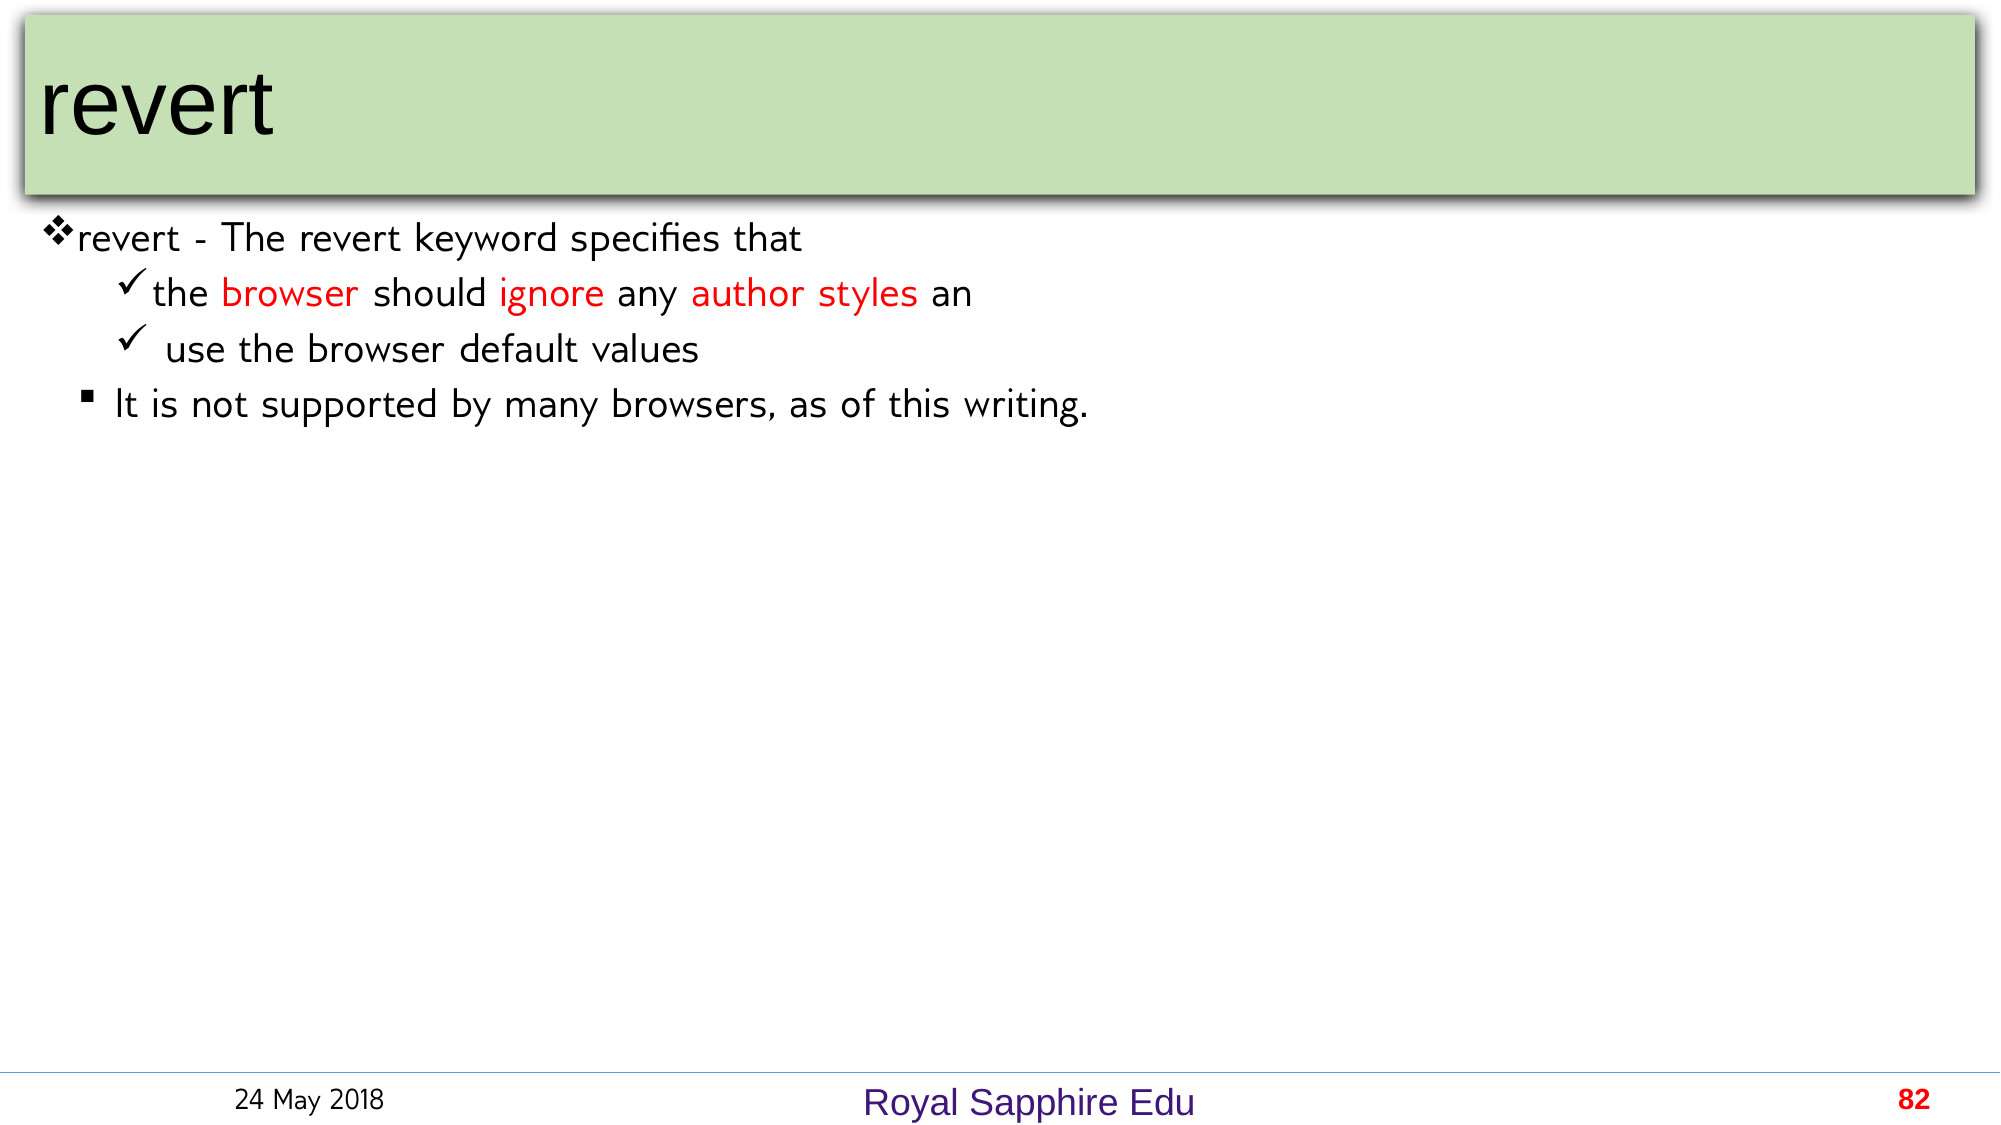

# revert
revert - The revert keyword specifies that
the browser should ignore any author styles an
 use the browser default values
It is not supported by many browsers, as of this writing.
24 May 2018
82